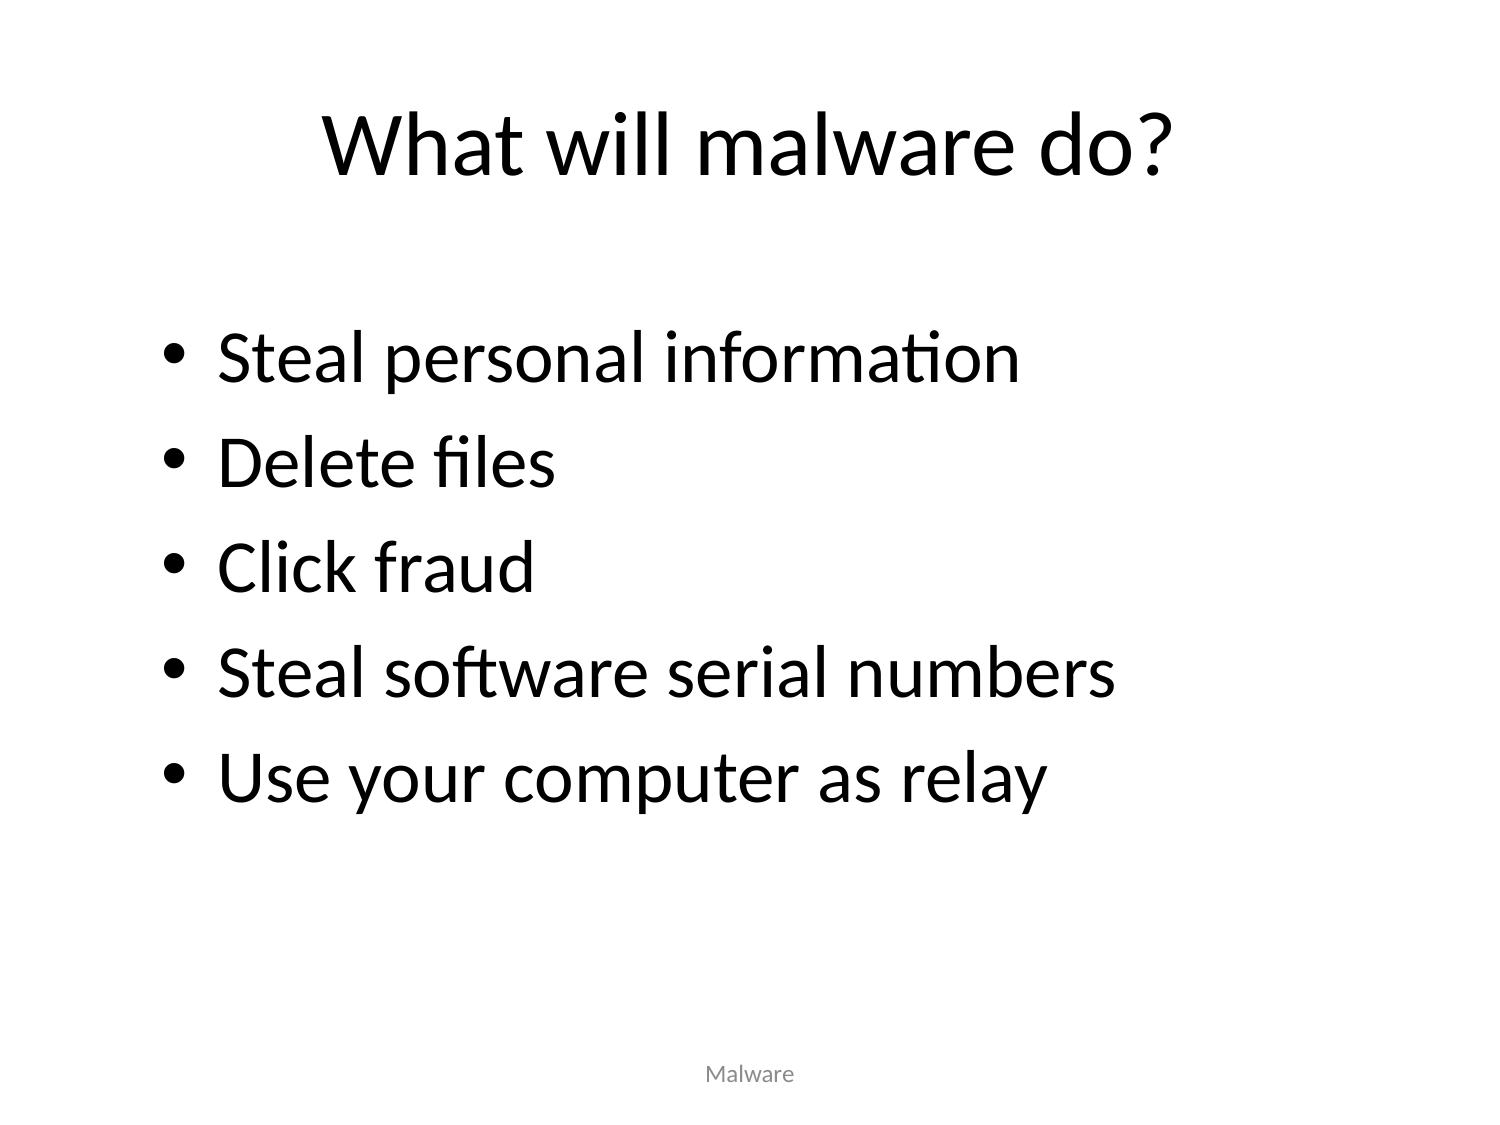

# What will malware do?
Steal personal information
Delete files
Click fraud
Steal software serial numbers
Use your computer as relay

Malware
7